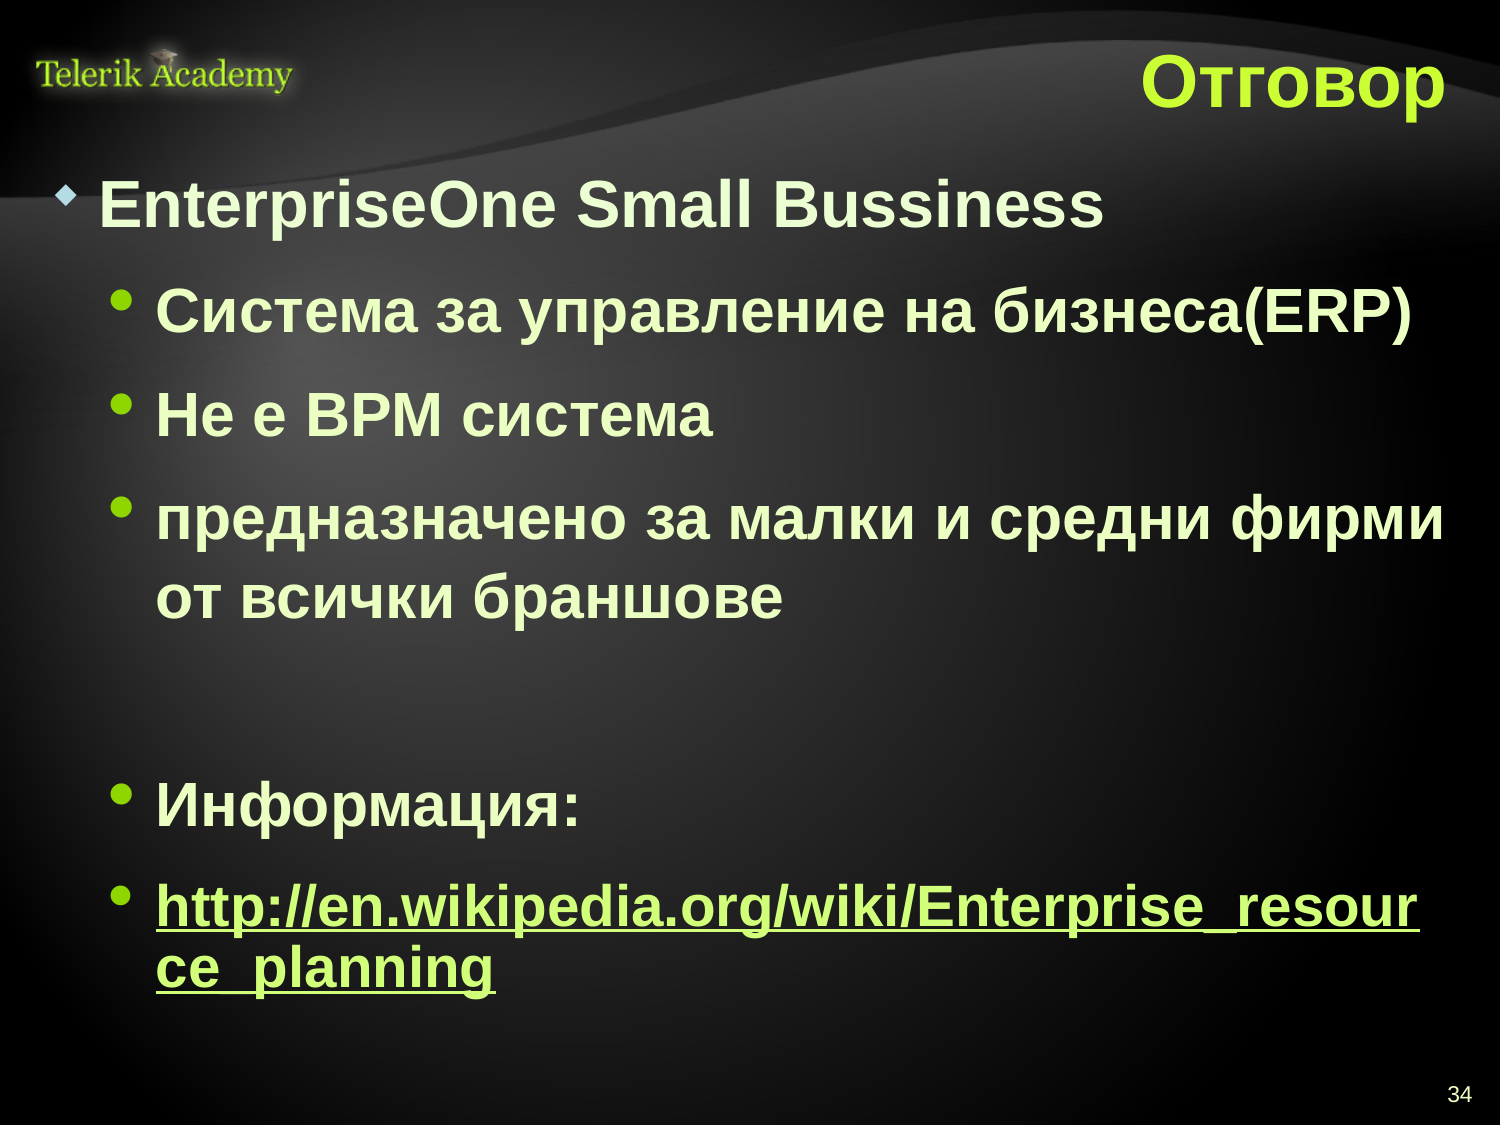

# Отговор
EnterpriseOne Small Bussiness
Система за управление на бизнеса(ERP)
Не е BPM система
предназначено за малки и средни фирми от всички браншове

Информация:
http://en.wikipedia.org/wiki/Enterprise_resource_planning
34